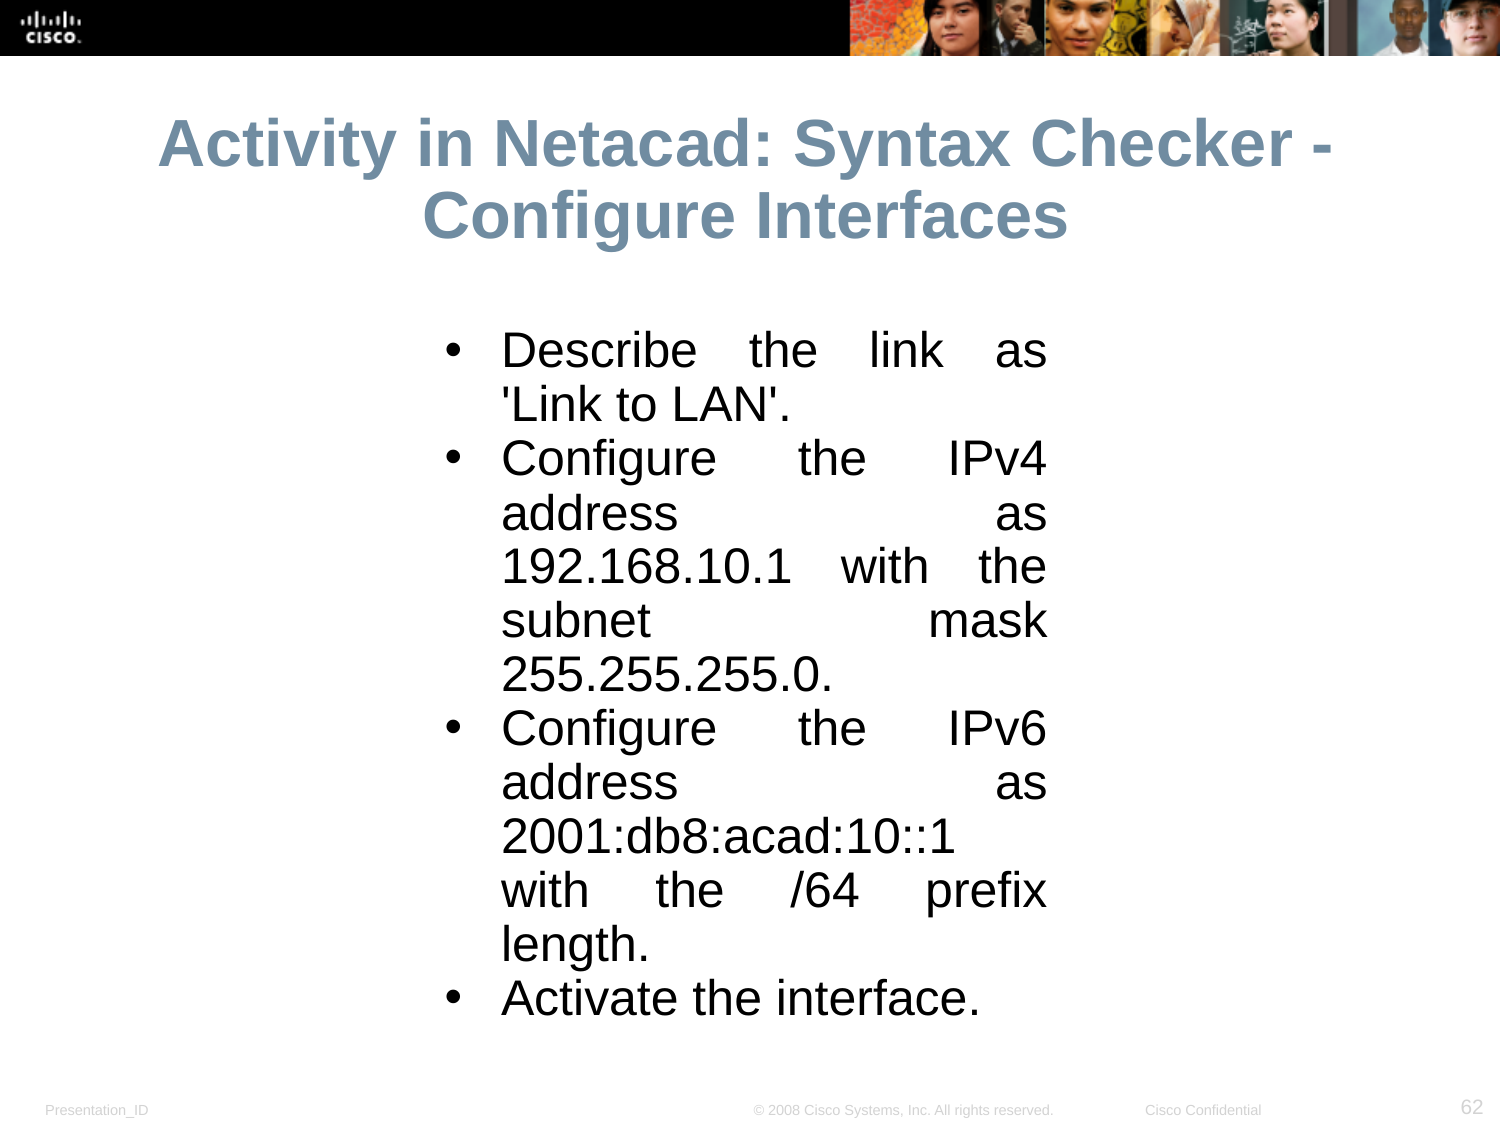

# Activity in Netacad: Syntax Checker - Configure Interfaces
Describe the link as 'Link to LAN'.
Configure the IPv4 address as 192.168.10.1 with the subnet mask 255.255.255.0.
Configure the IPv6 address as 2001:db8:acad:10::1 with the /64 prefix length.
Activate the interface.